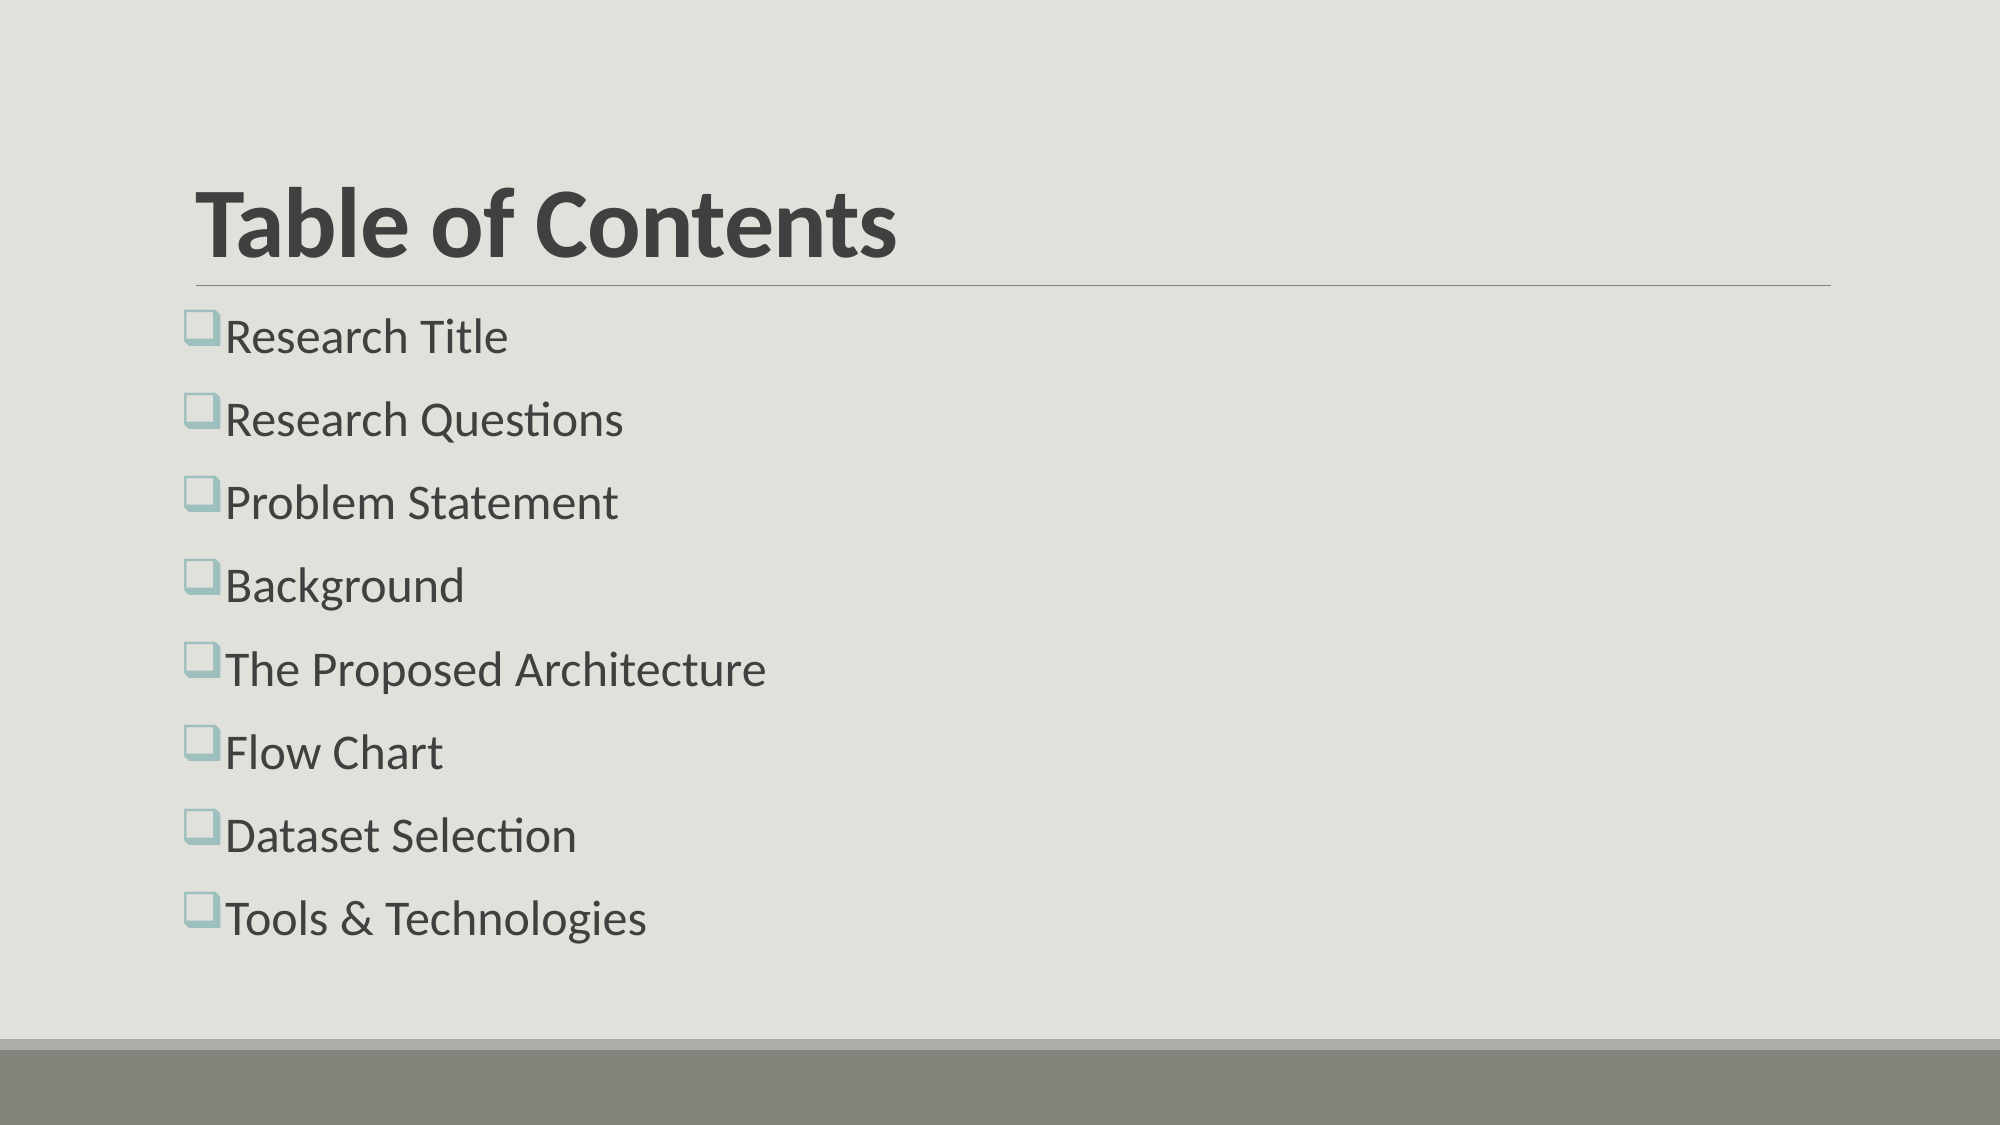

# Table of Contents
Research Title
Research Questions
Problem Statement
Background
The Proposed Architecture
Flow Chart
Dataset Selection
Tools & Technologies